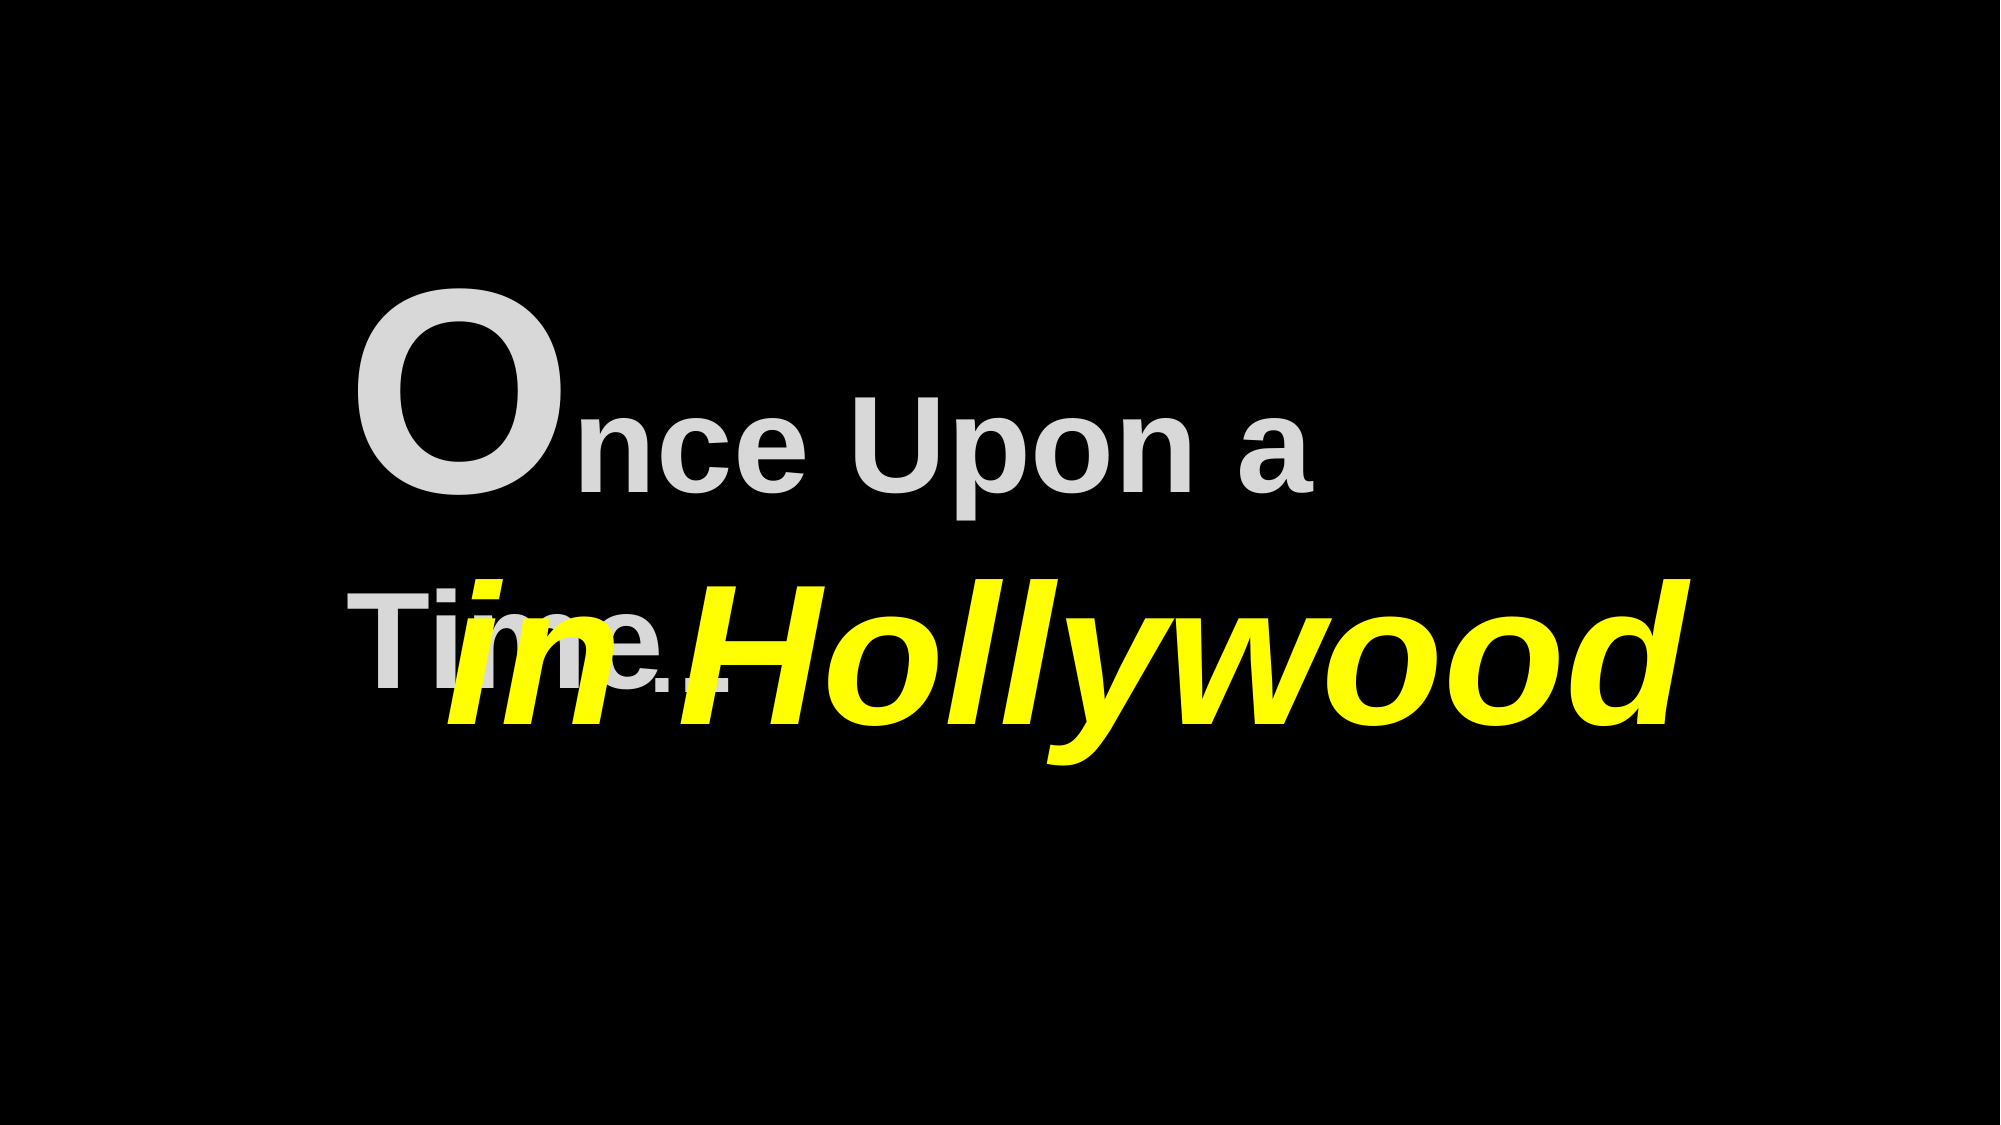

Once Upon a Time
in Hollywood
…